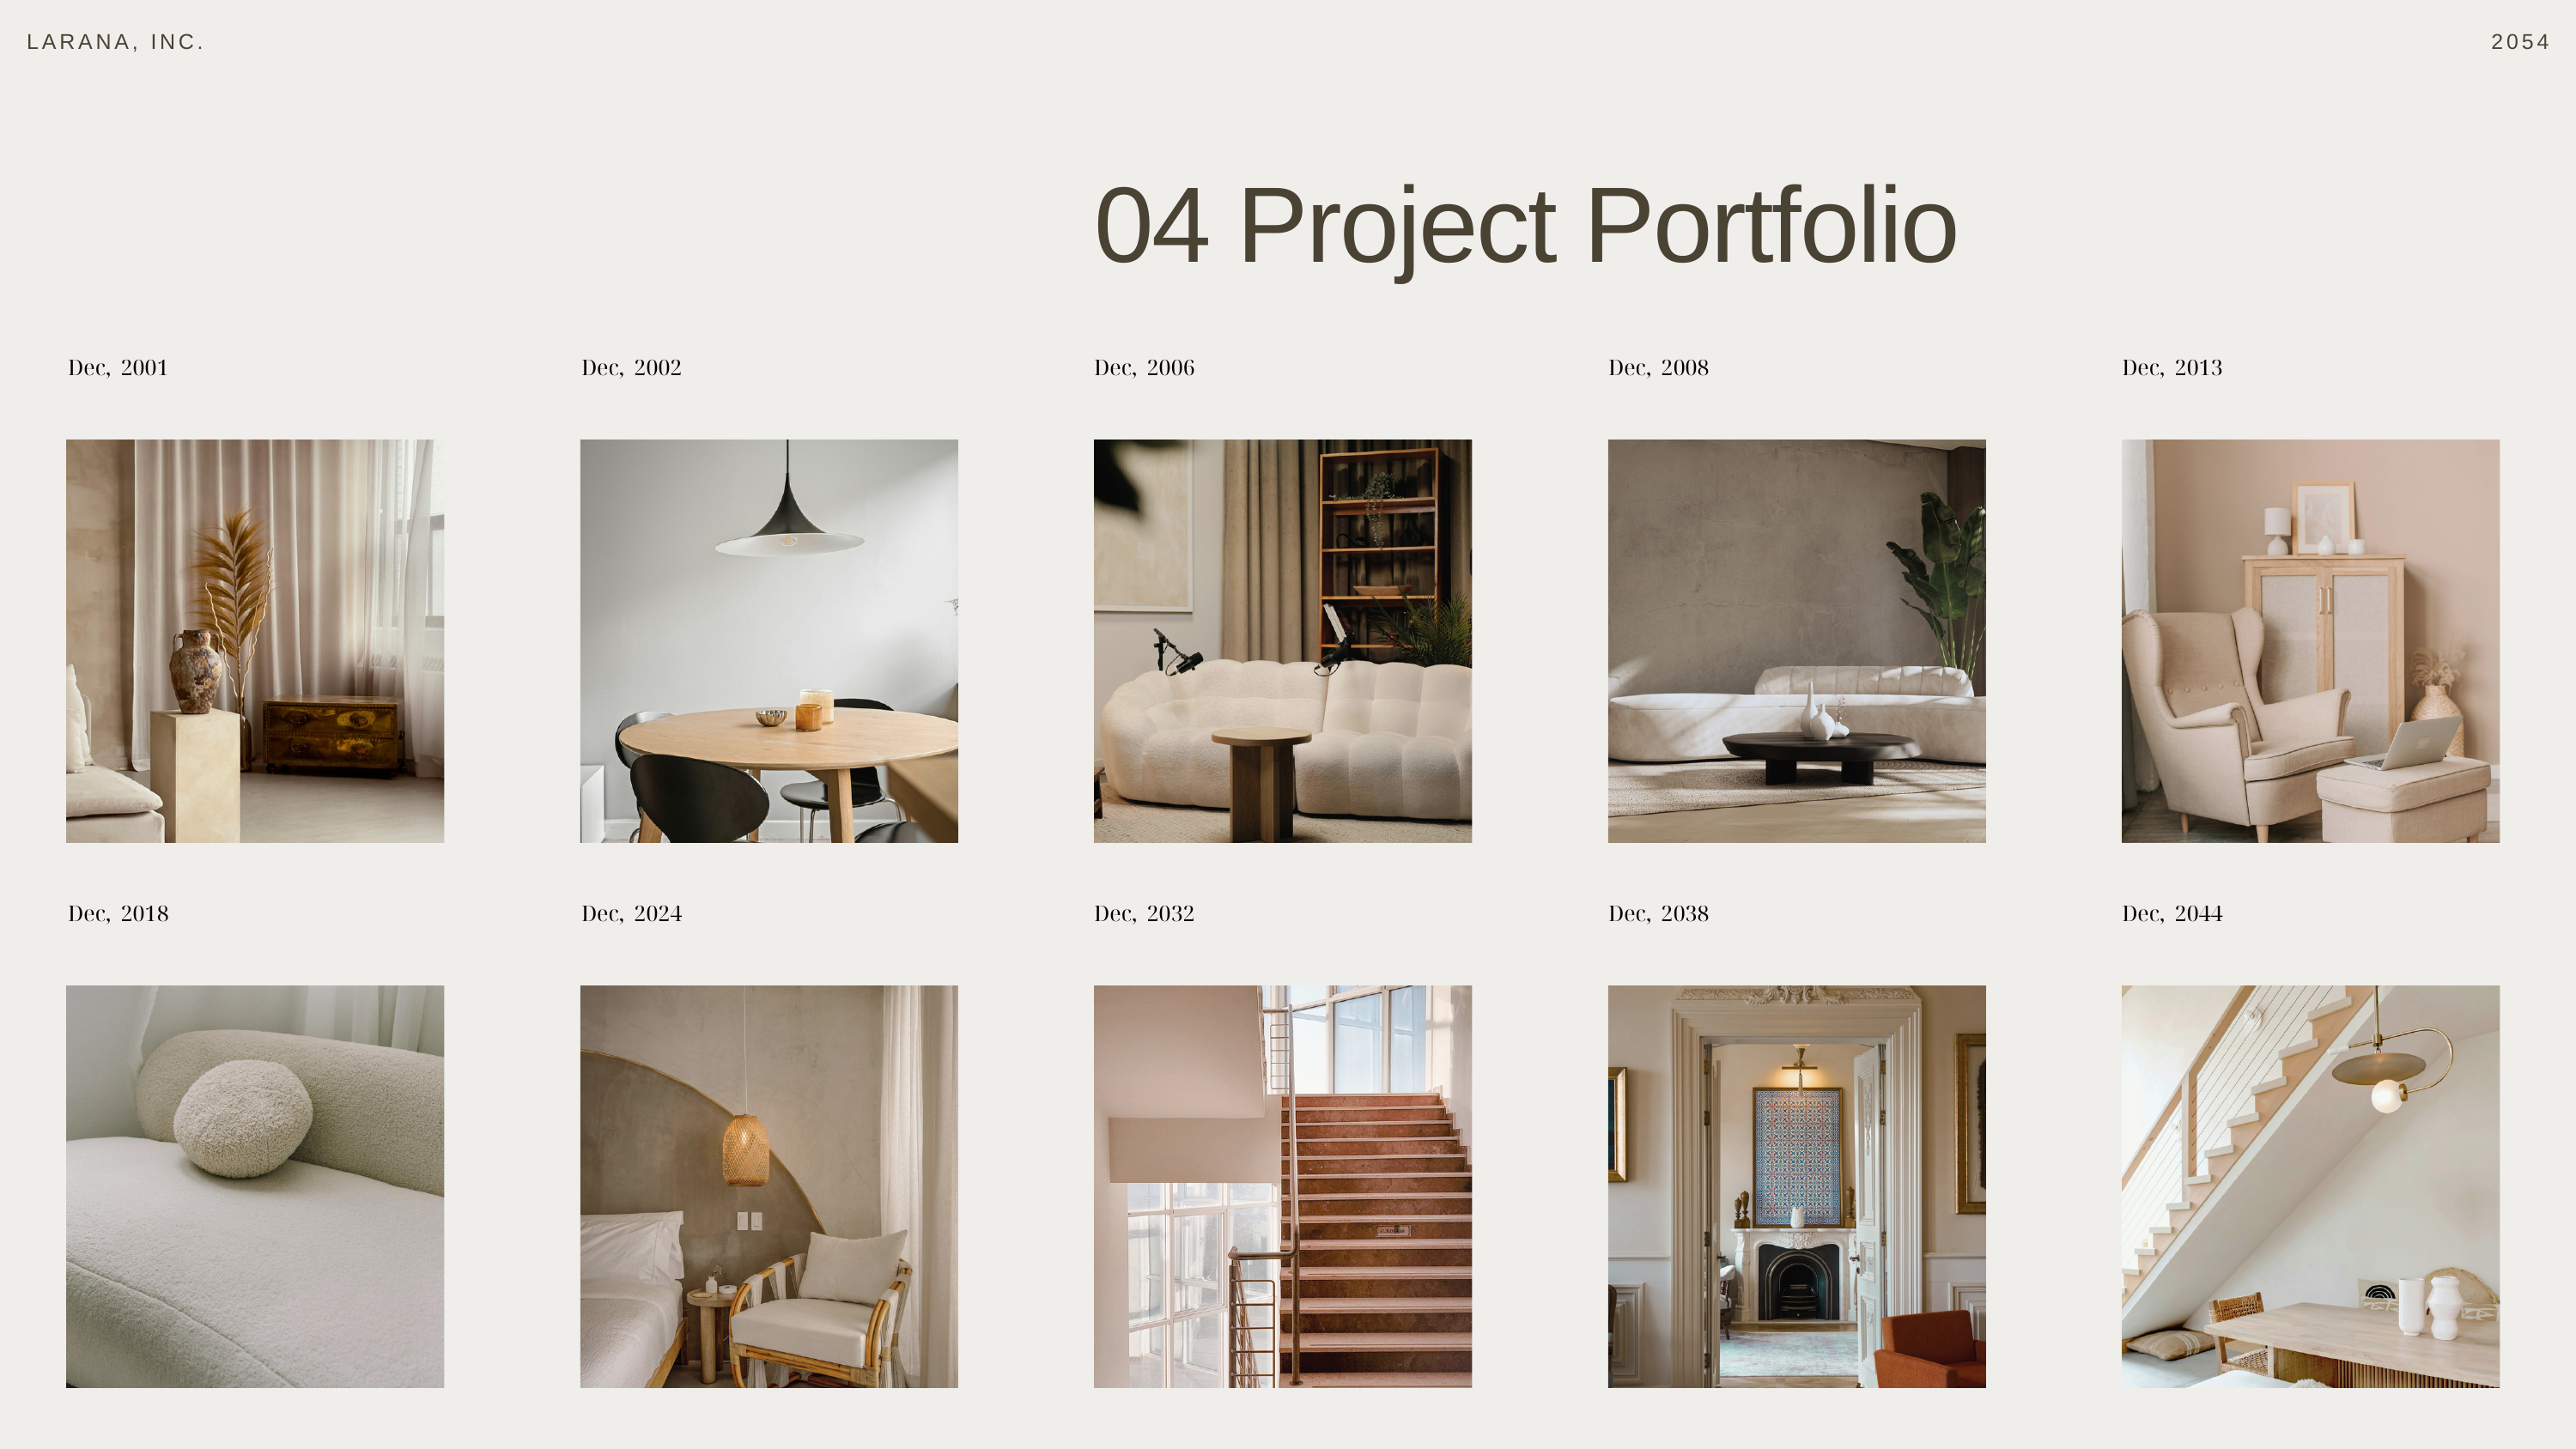

LARANA, INC.
2054
2054
04 Project Portfolio
Dec,  2001
Dec,  2002
Dec,  2006
Dec,  2008
Dec,  2013

Dec,  2018
Dec,  2024
Dec,  2032
Dec,  2038
Dec,  2044